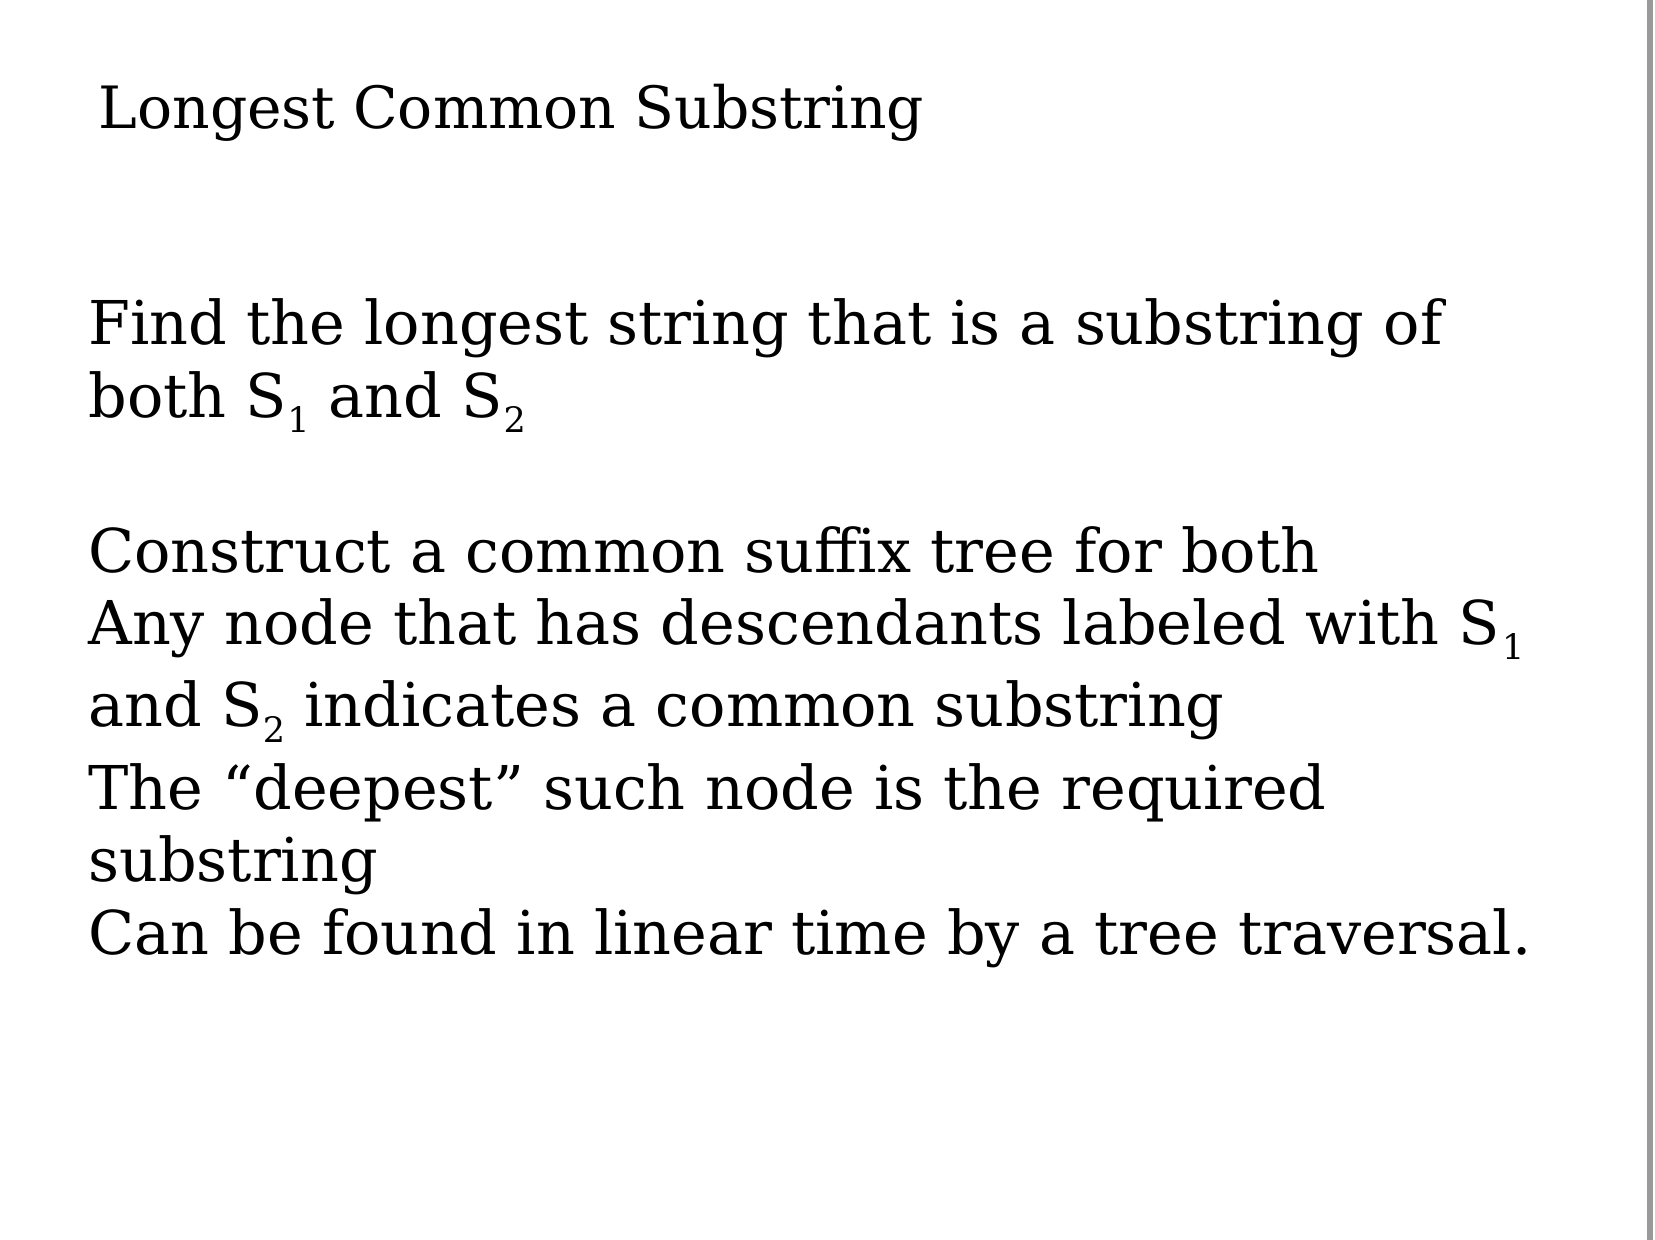

# Longest Common Substring
Find the longest string that is a substring of both S1 and S2

Construct a common suffix tree for both
Any node that has descendants labeled with S1 and S2 indicates a common substring
The “deepest” such node is the required substring
Can be found in linear time by a tree traversal.